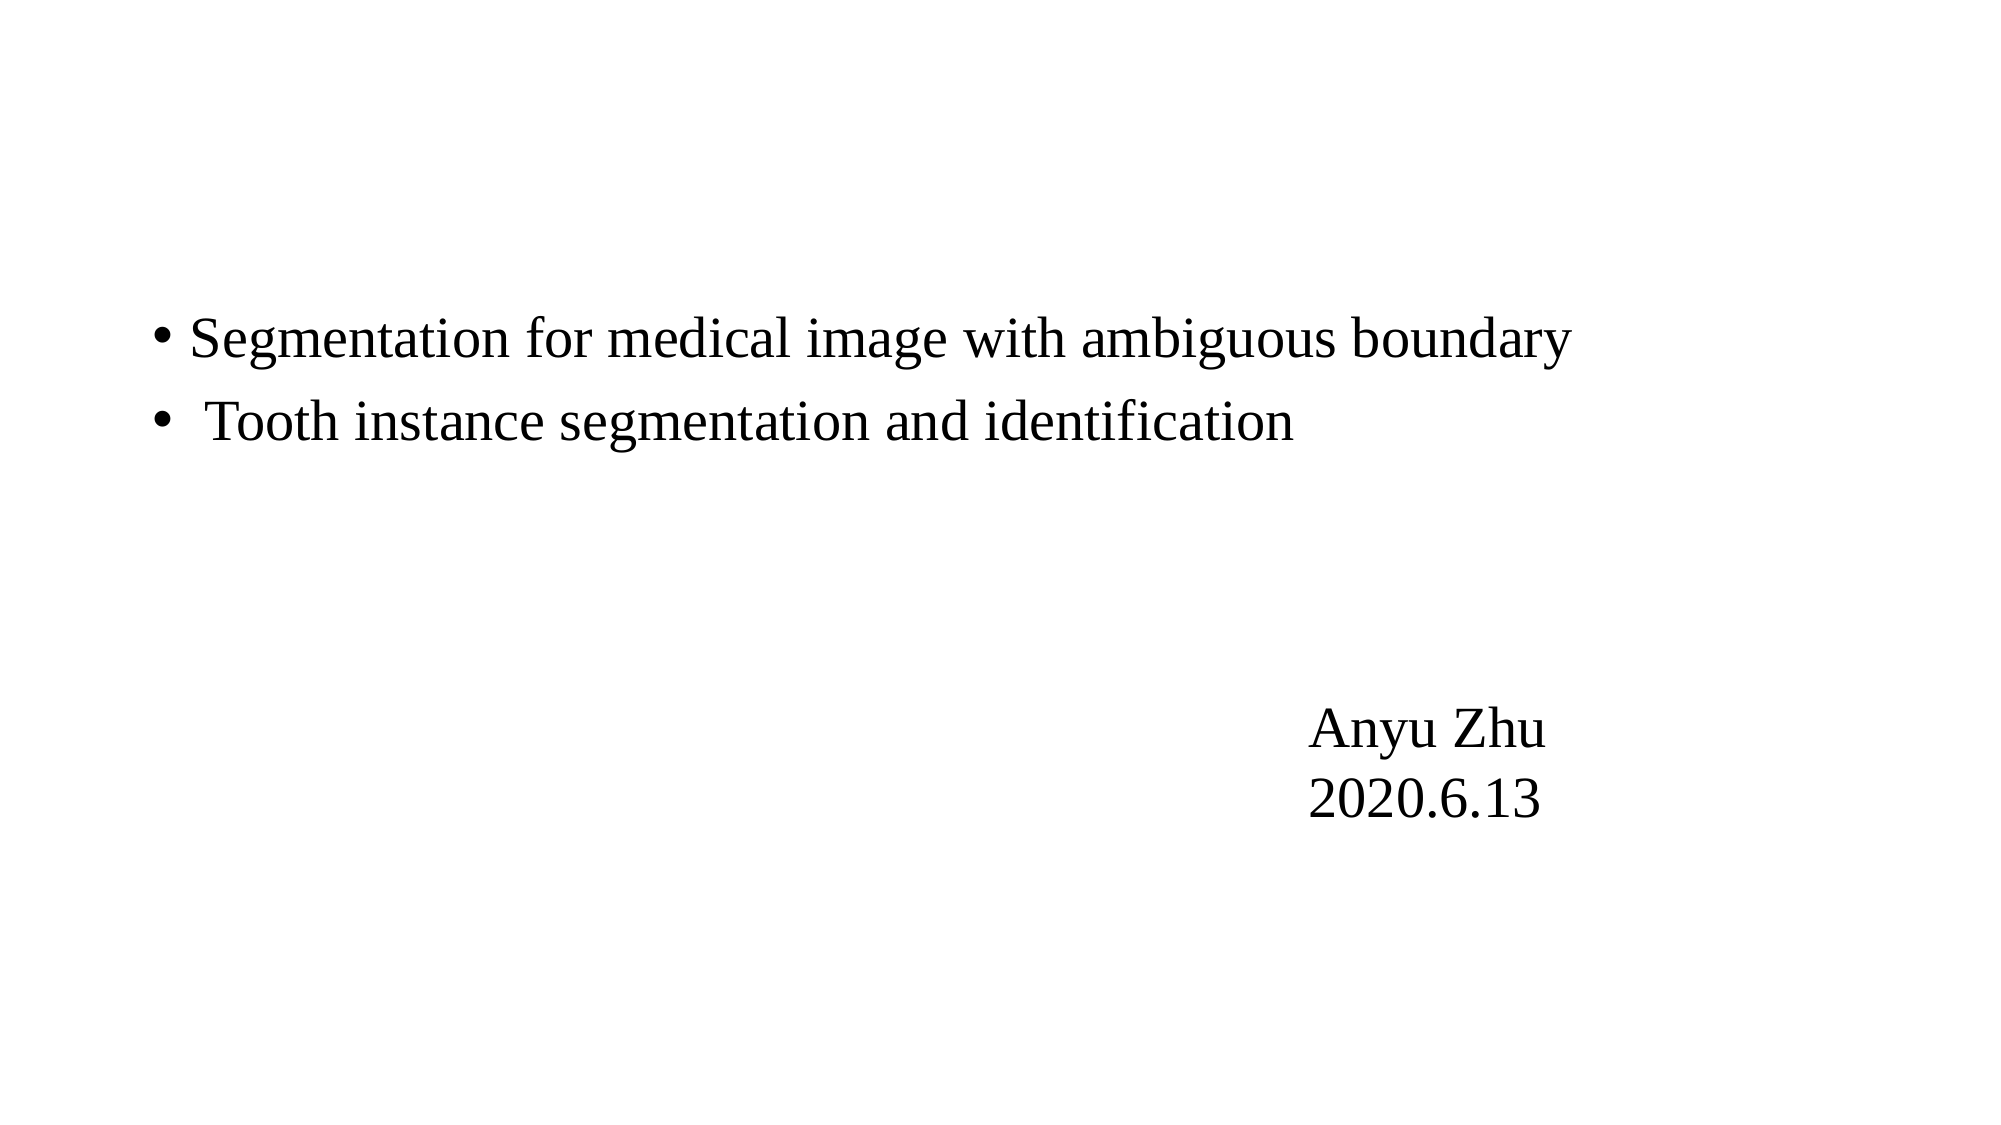

Segmentation for medical image with ambiguous boundary
 Tooth instance segmentation and identification
Anyu Zhu
2020.6.13